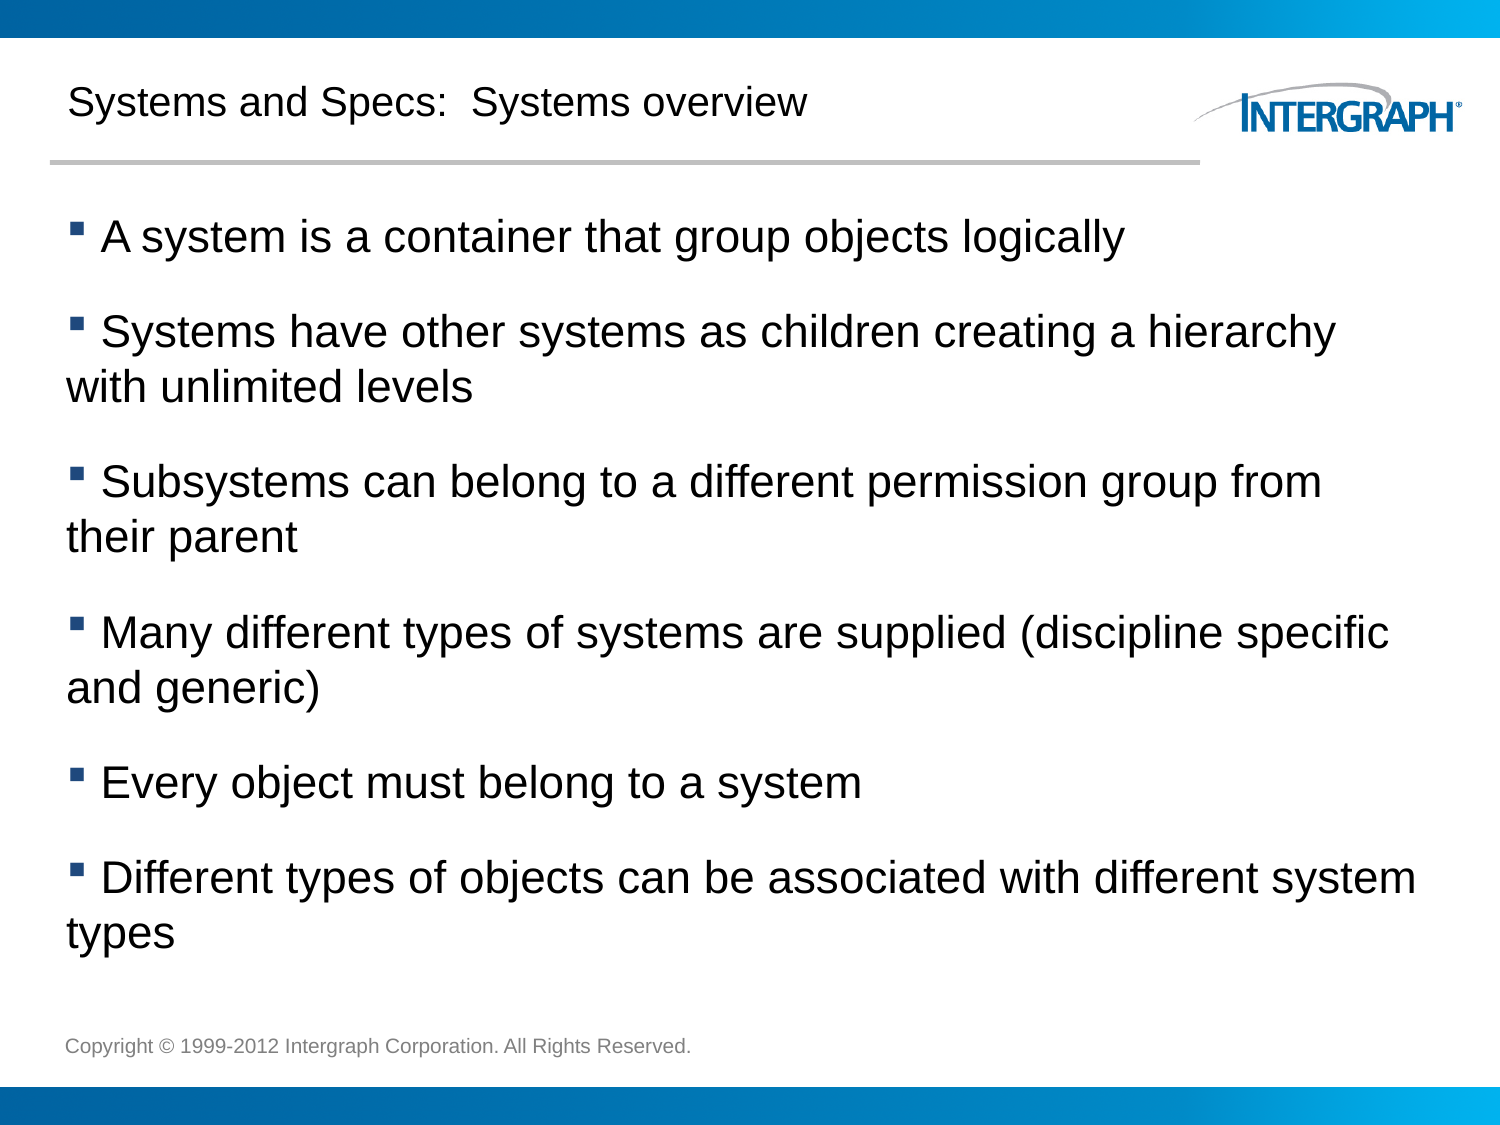

# Systems and Specs:  Systems overview
 A system is a container that group objects logically
 Systems have other systems as children creating a hierarchy with unlimited levels
 Subsystems can belong to a different permission group from their parent
 Many different types of systems are supplied (discipline specific and generic)
 Every object must belong to a system
 Different types of objects can be associated with different system types